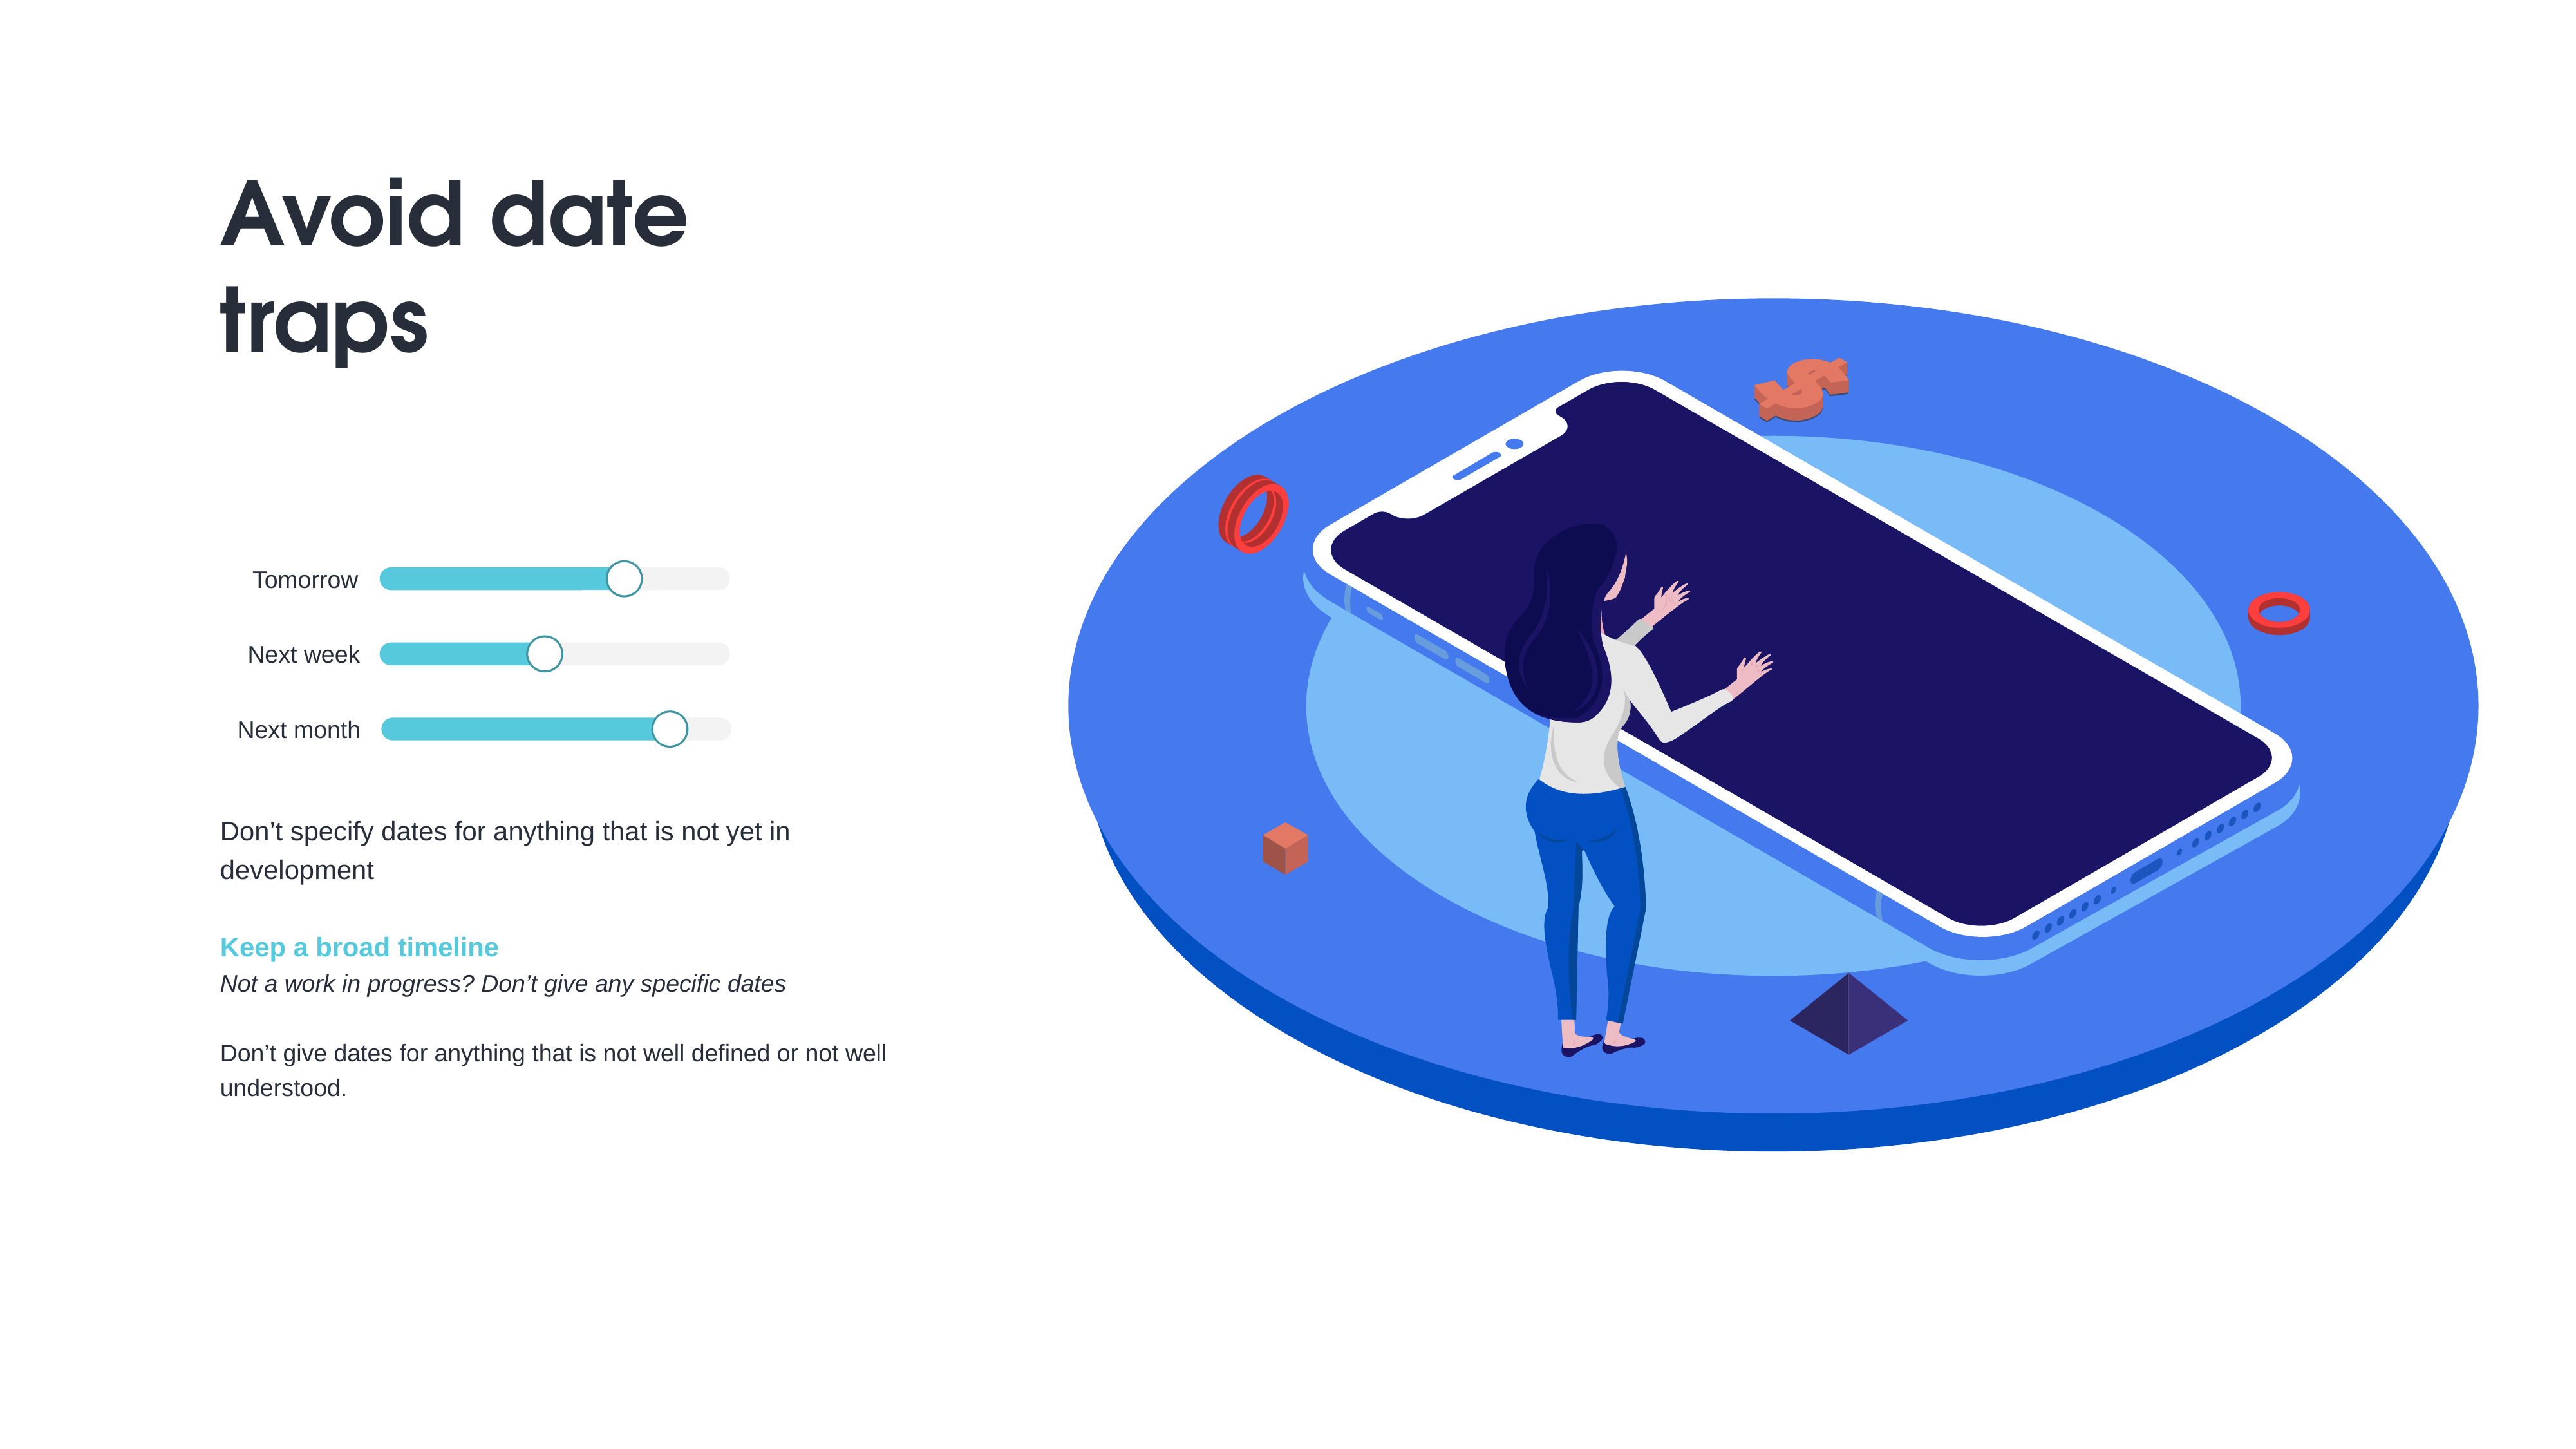

Avoid date traps

Tomorrow

Next week

Next month

Don’t specify dates for anything that is not yet in development

Keep a broad timeline
Not a work in progress? Don’t give any specific dates

Don’t give dates for anything that is not well defined or not well understood.